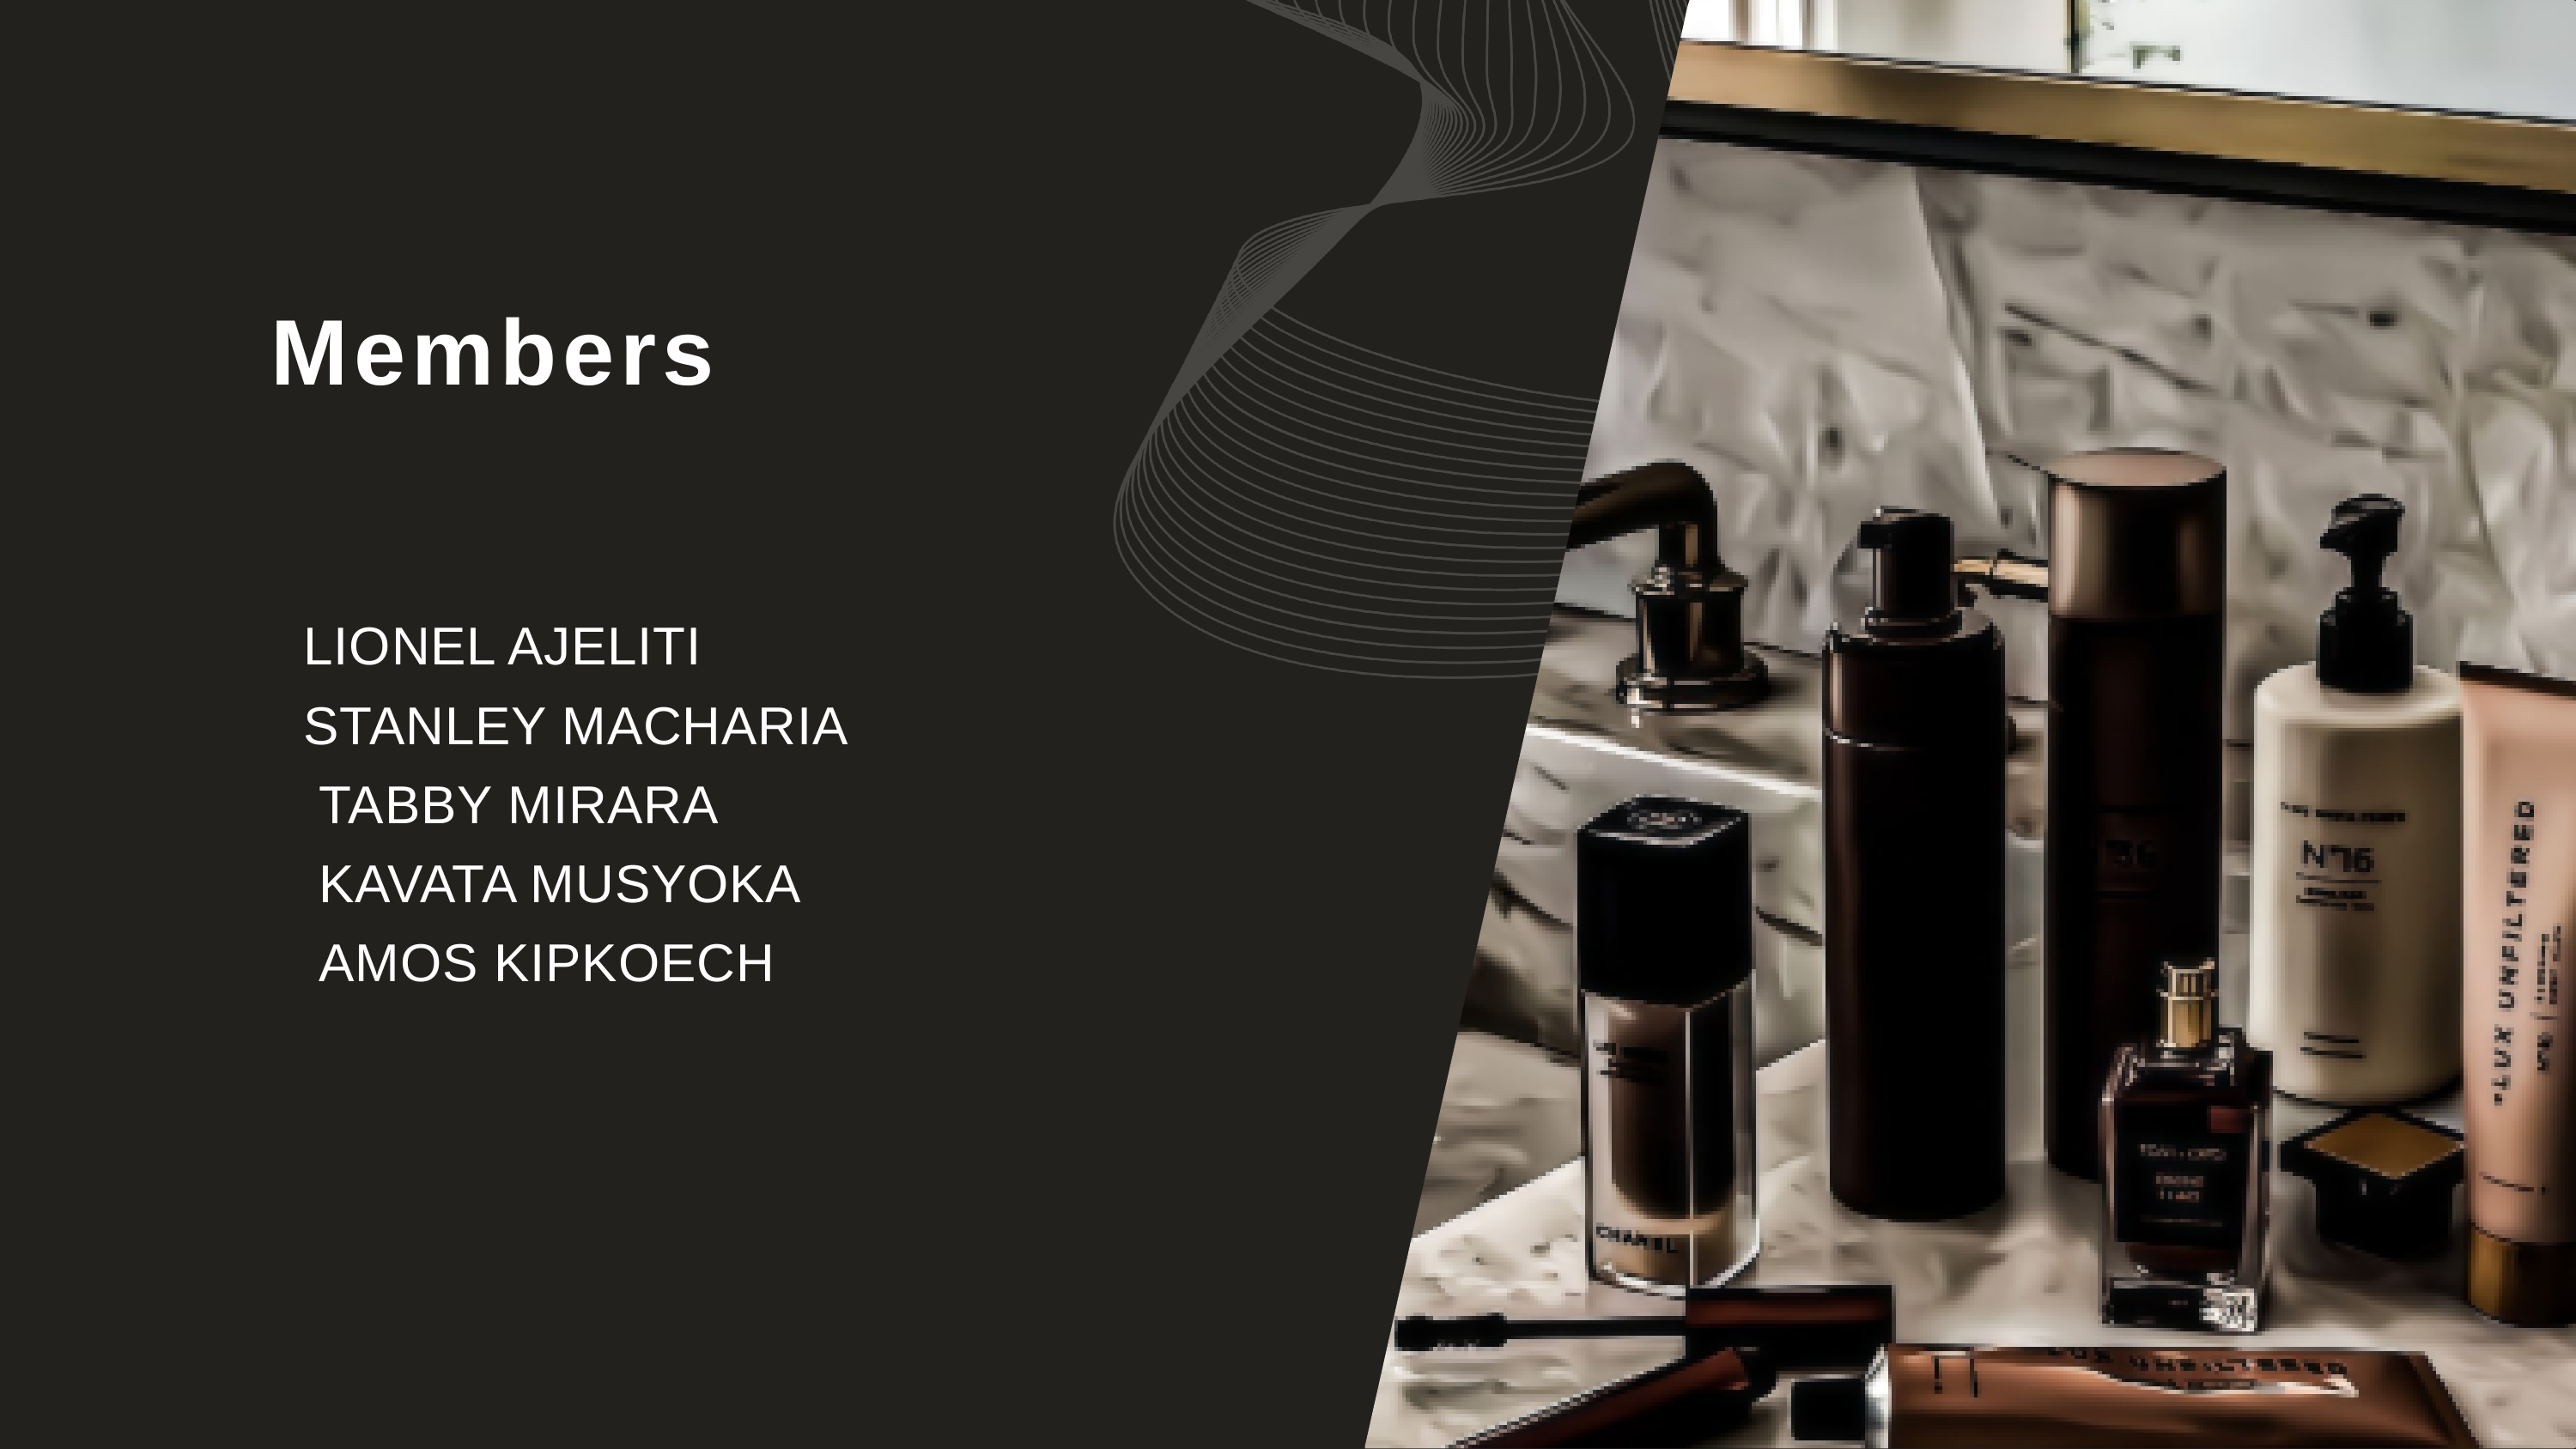

Members
LIONEL AJELITI
STANLEY MACHARIA
 TABBY MIRARA
 KAVATA MUSYOKA
 AMOS KIPKOECH